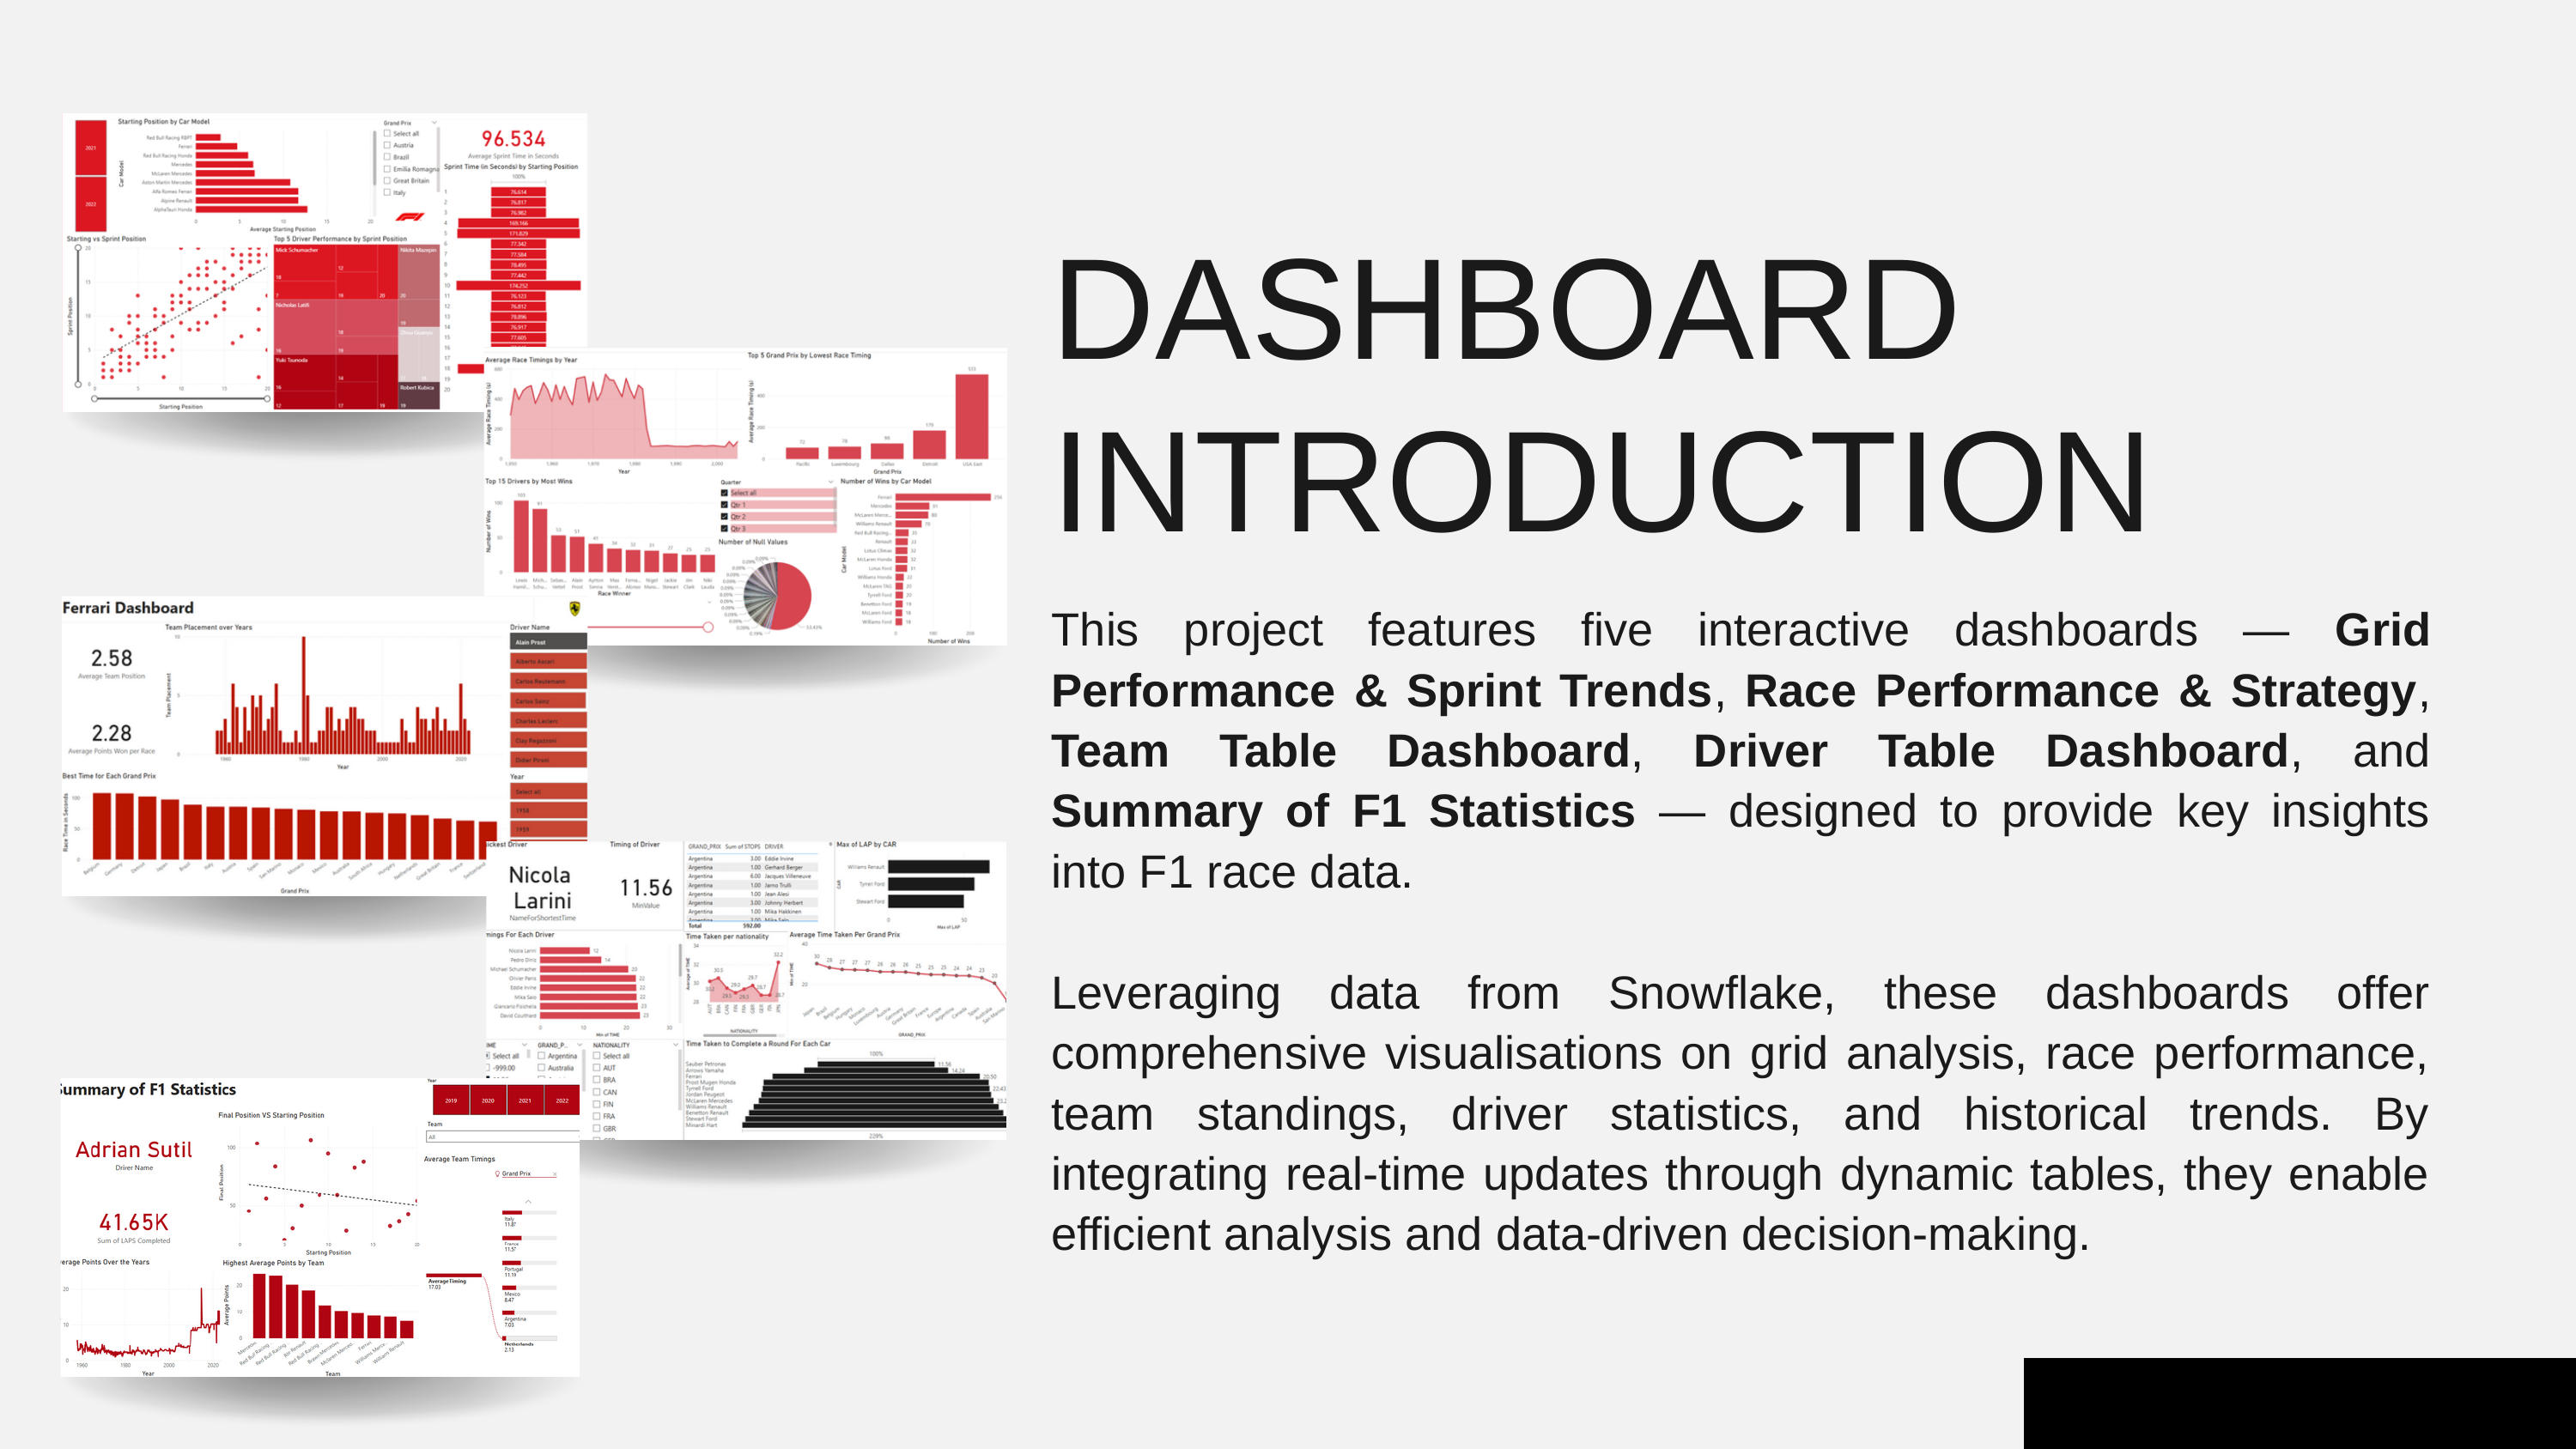

DASHBOARD
INTRODUCTION

This project features five interactive dashboards — Grid Performance & Sprint Trends, Race Performance & Strategy, Team Table Dashboard, Driver Table Dashboard, and Summary of F1 Statistics — designed to provide key insights into F1 race data.

Leveraging data from Snowflake, these dashboards offer comprehensive visualisations on grid analysis, race performance, team standings, driver statistics, and historical trends. By integrating real-time updates through dynamic tables, they enable efficient analysis and data-driven decision-making.

01